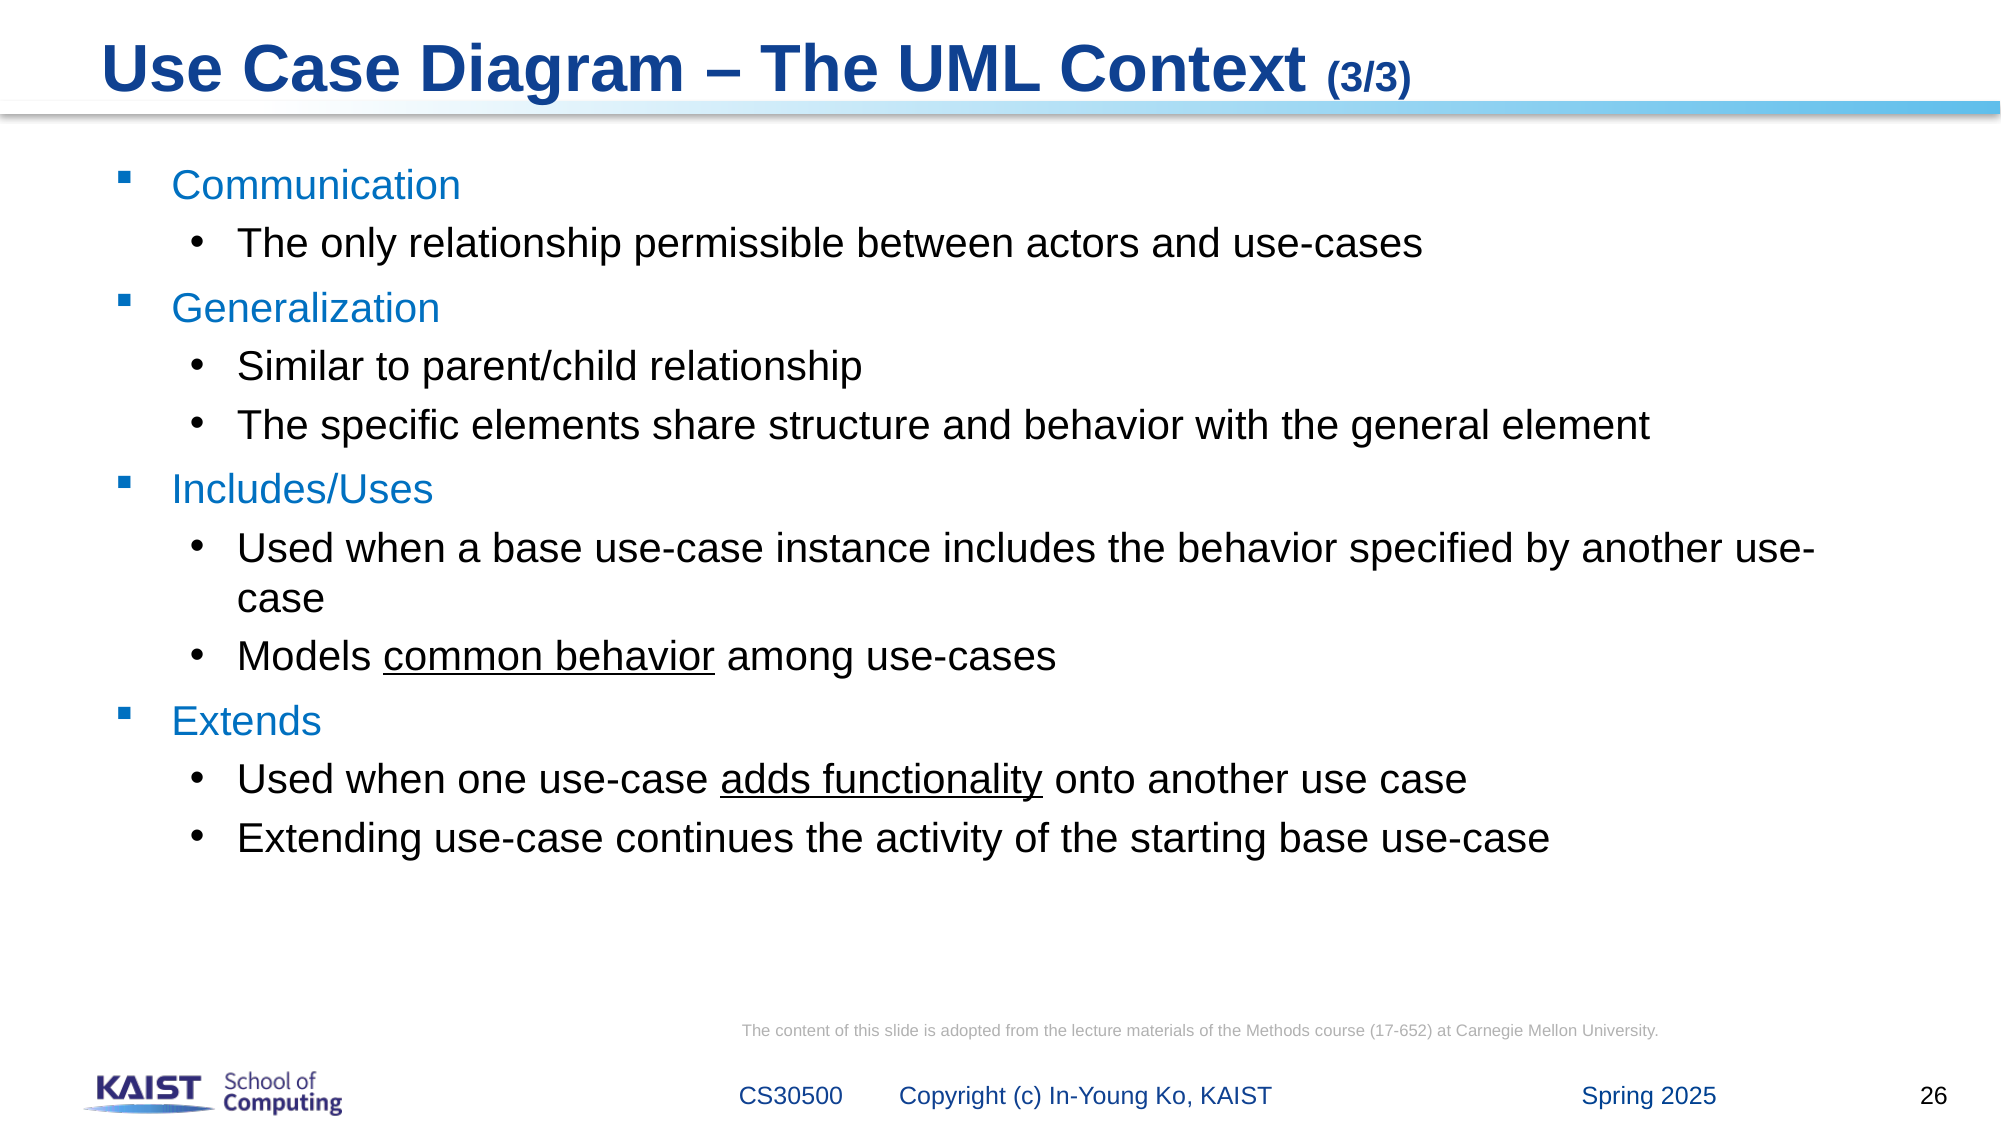

# Use Case Diagram – The UML Context (3/3)
Communication
The only relationship permissible between actors and use-cases
Generalization
Similar to parent/child relationship
The specific elements share structure and behavior with the general element
Includes/Uses
Used when a base use-case instance includes the behavior specified by another use-case
Models common behavior among use-cases
Extends
Used when one use-case adds functionality onto another use case
Extending use-case continues the activity of the starting base use-case
The content of this slide is adopted from the lecture materials of the Methods course (17-652) at Carnegie Mellon University.
Spring 2025
CS30500        Copyright (c) In-Young Ko, KAIST
26